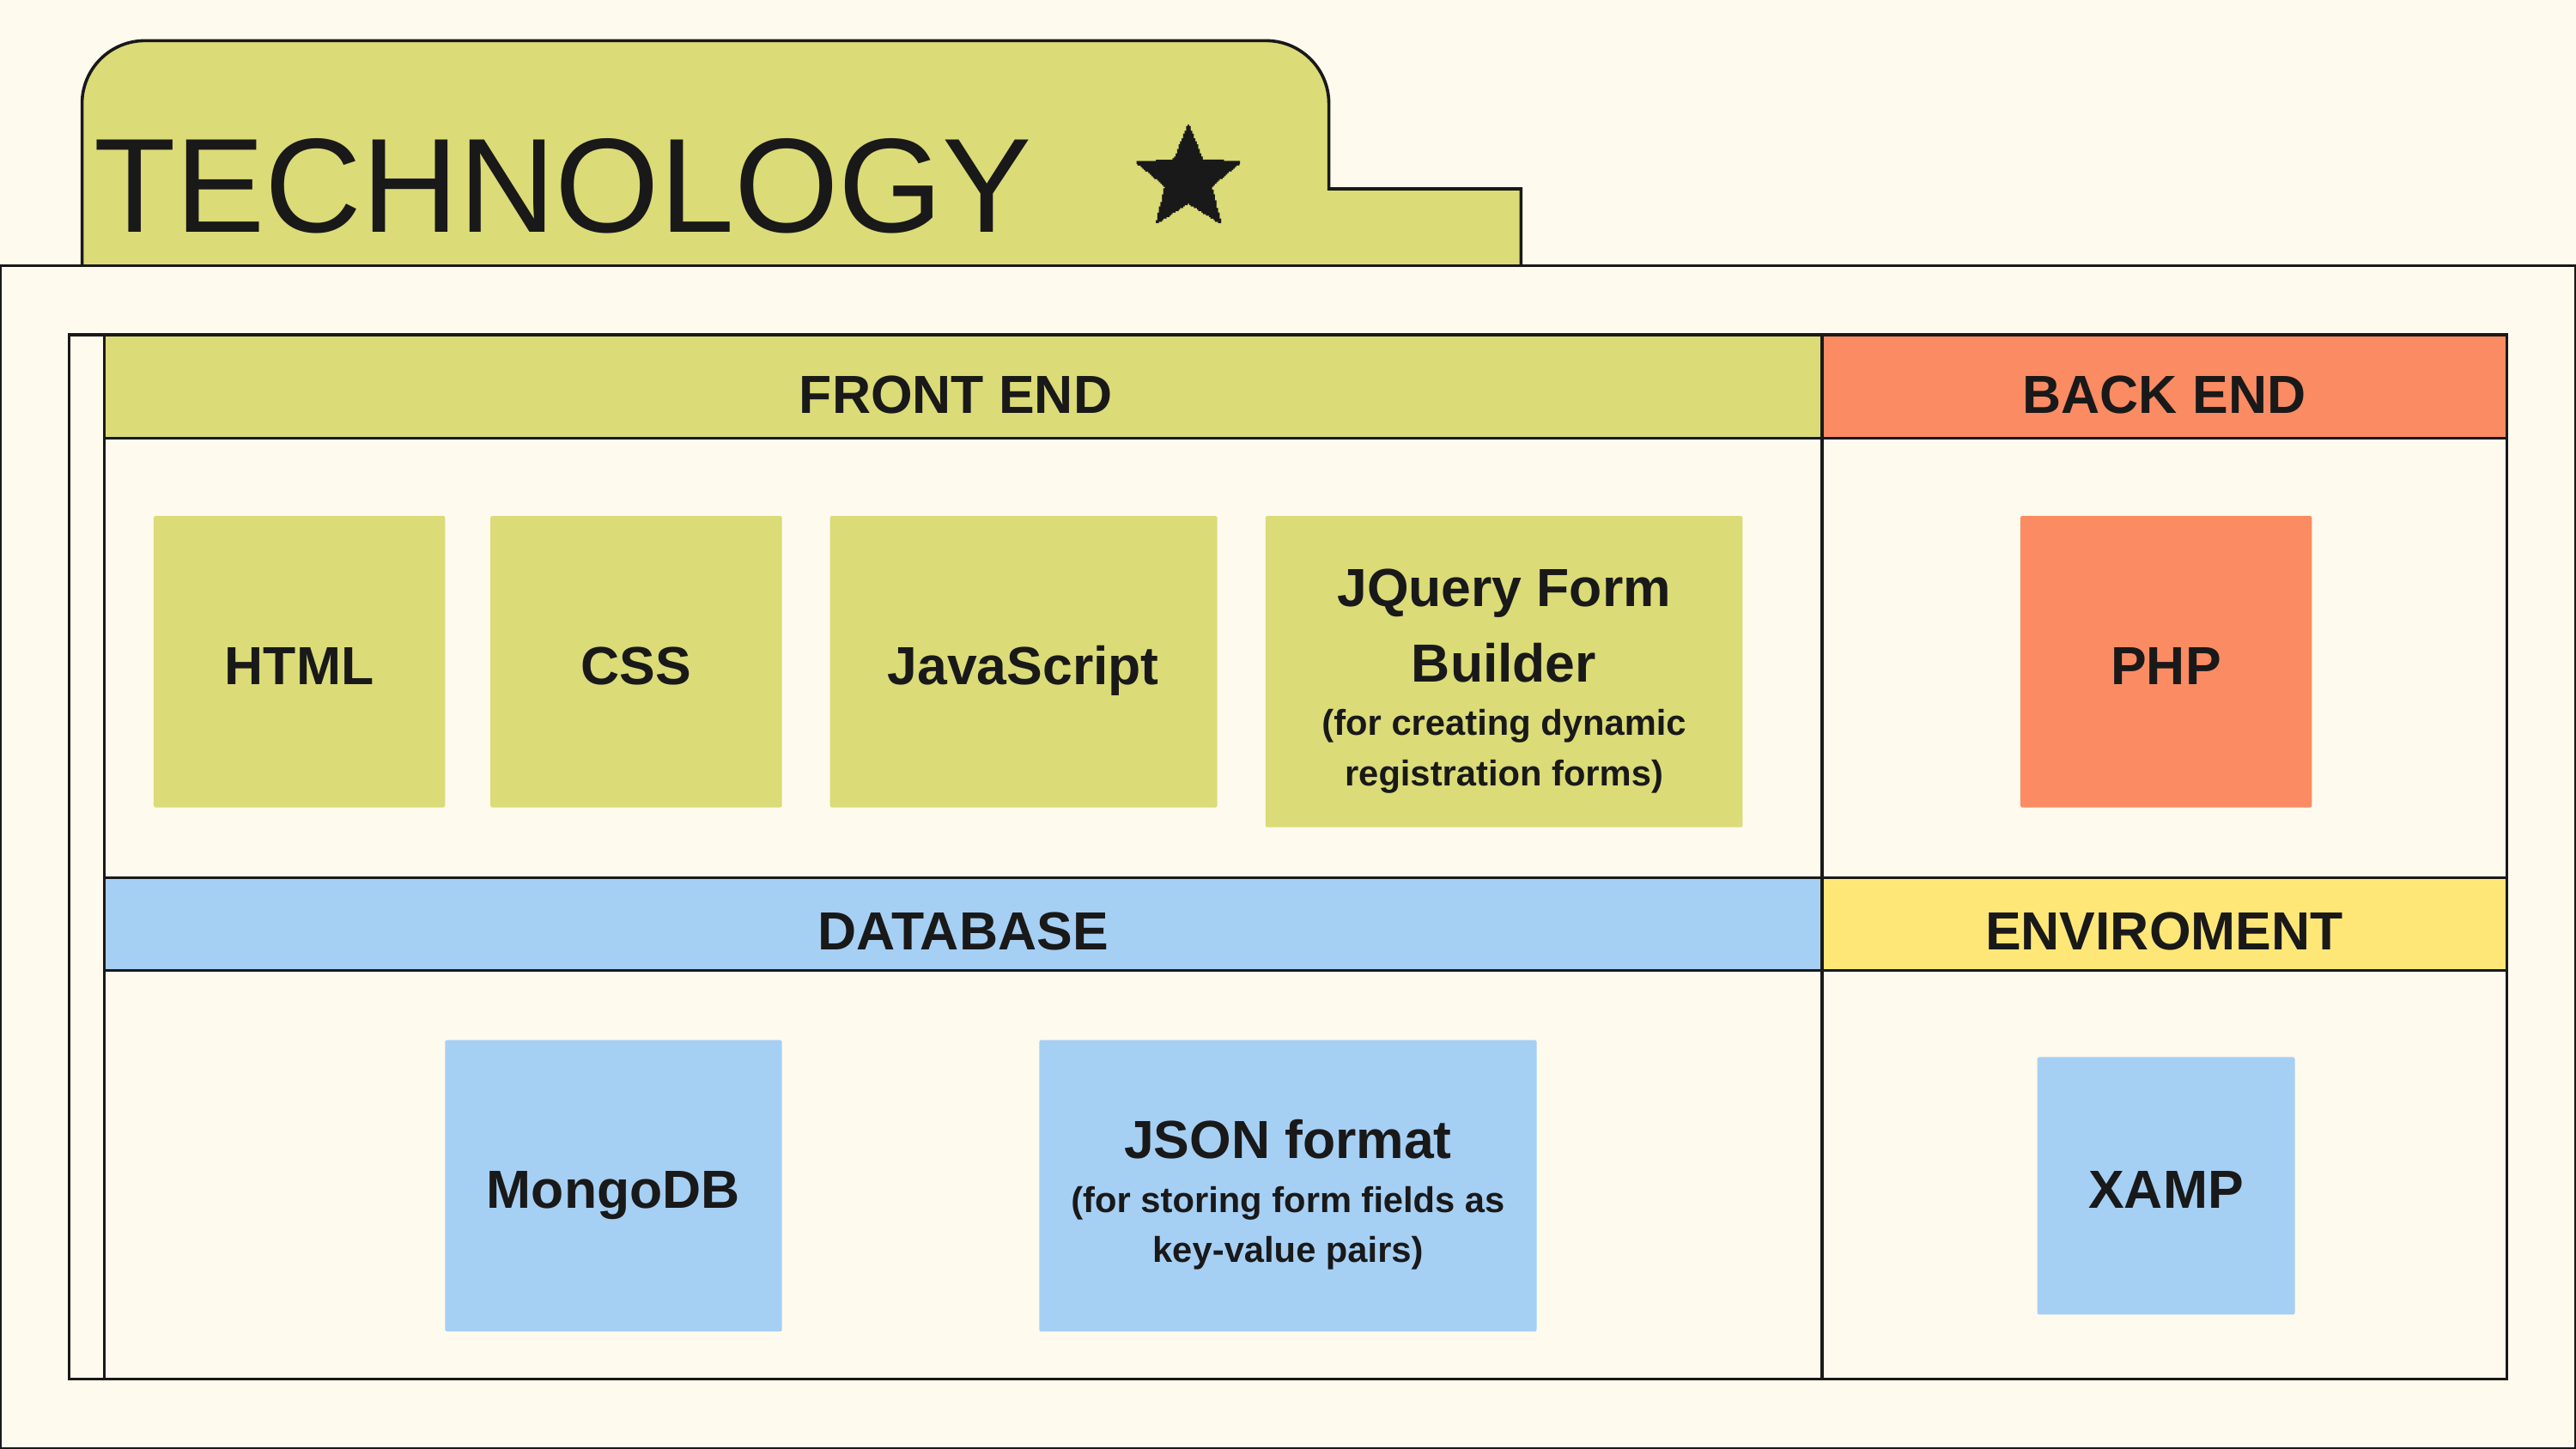

TECHNOLOGY

|  | FRONT END | BACK END |
| --- | --- | --- |
|  |  |  |
|  | DATABASE | ENVIROMENT |
|  |  | mop |

HTML

CSS

JavaScript

JQuery Form Builder
(for creating dynamic registration forms)

PHP

MongoDB

JSON format
(for storing form fields as key-value pairs)

XAMP